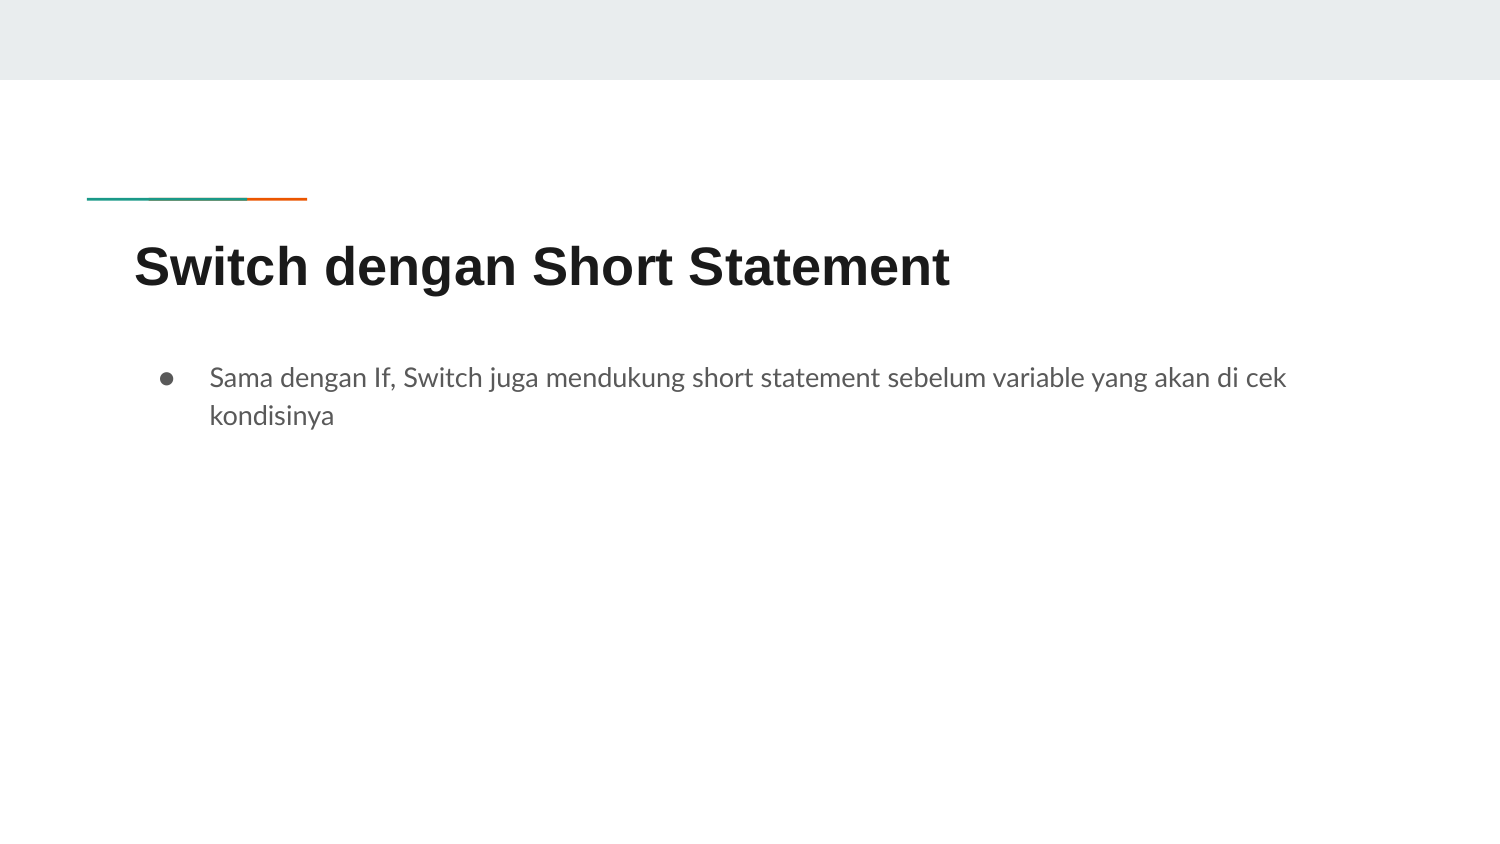

# Switch dengan Short Statement
Sama dengan If, Switch juga mendukung short statement sebelum variable yang akan di cek kondisinya